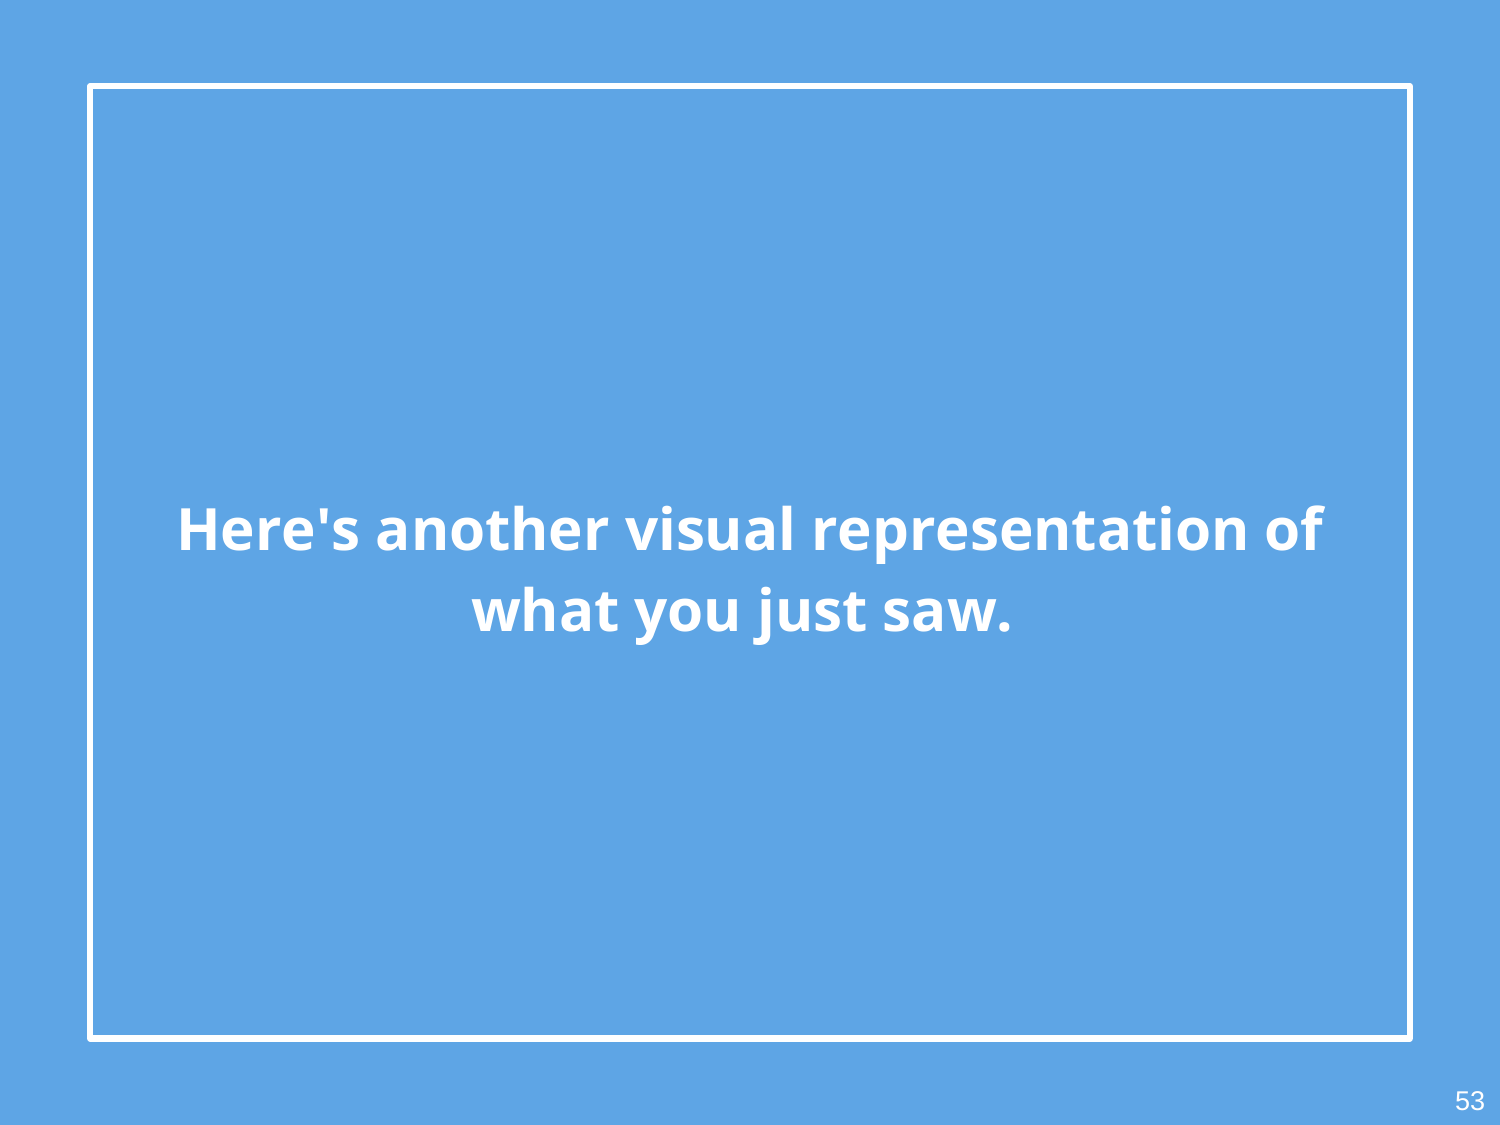

Here's another visual representation of what you just saw.